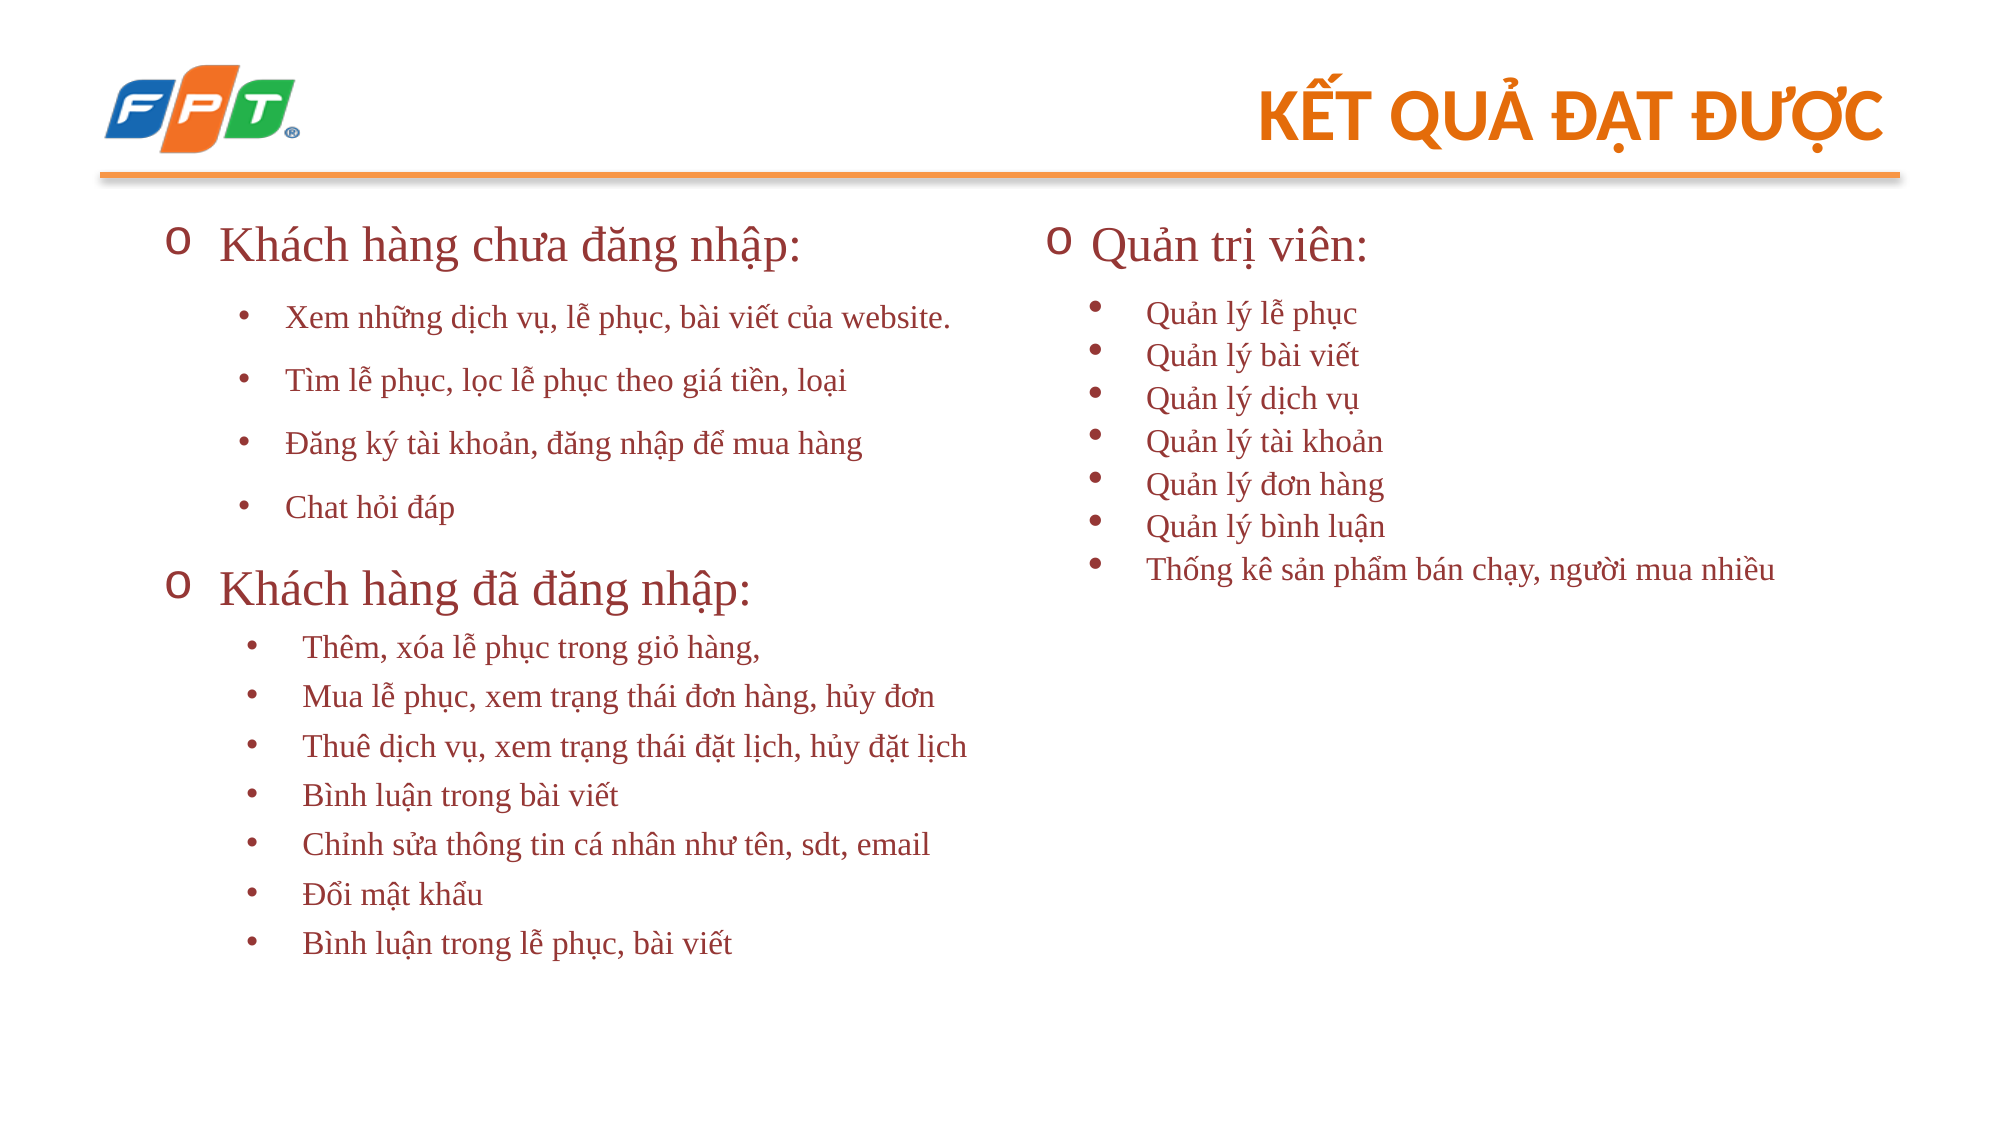

# Kết Quả Đạt Được
Khách hàng chưa đăng nhập:
Xem những dịch vụ, lễ phục, bài viết của website.
Tìm lễ phục, lọc lễ phục theo giá tiền, loại
Đăng ký tài khoản, đăng nhập để mua hàng
Chat hỏi đáp
Khách hàng đã đăng nhập:
Thêm, xóa lễ phục trong giỏ hàng,
Mua lễ phục, xem trạng thái đơn hàng, hủy đơn
Thuê dịch vụ, xem trạng thái đặt lịch, hủy đặt lịch
Bình luận trong bài viết
Chỉnh sửa thông tin cá nhân như tên, sdt, email
Đổi mật khẩu
Bình luận trong lễ phục, bài viết

Quản trị viên:
Quản lý lễ phục
Quản lý bài viết
Quản lý dịch vụ
Quản lý tài khoản
Quản lý đơn hàng
Quản lý bình luận
Thống kê sản phẩm bán chạy, người mua nhiều